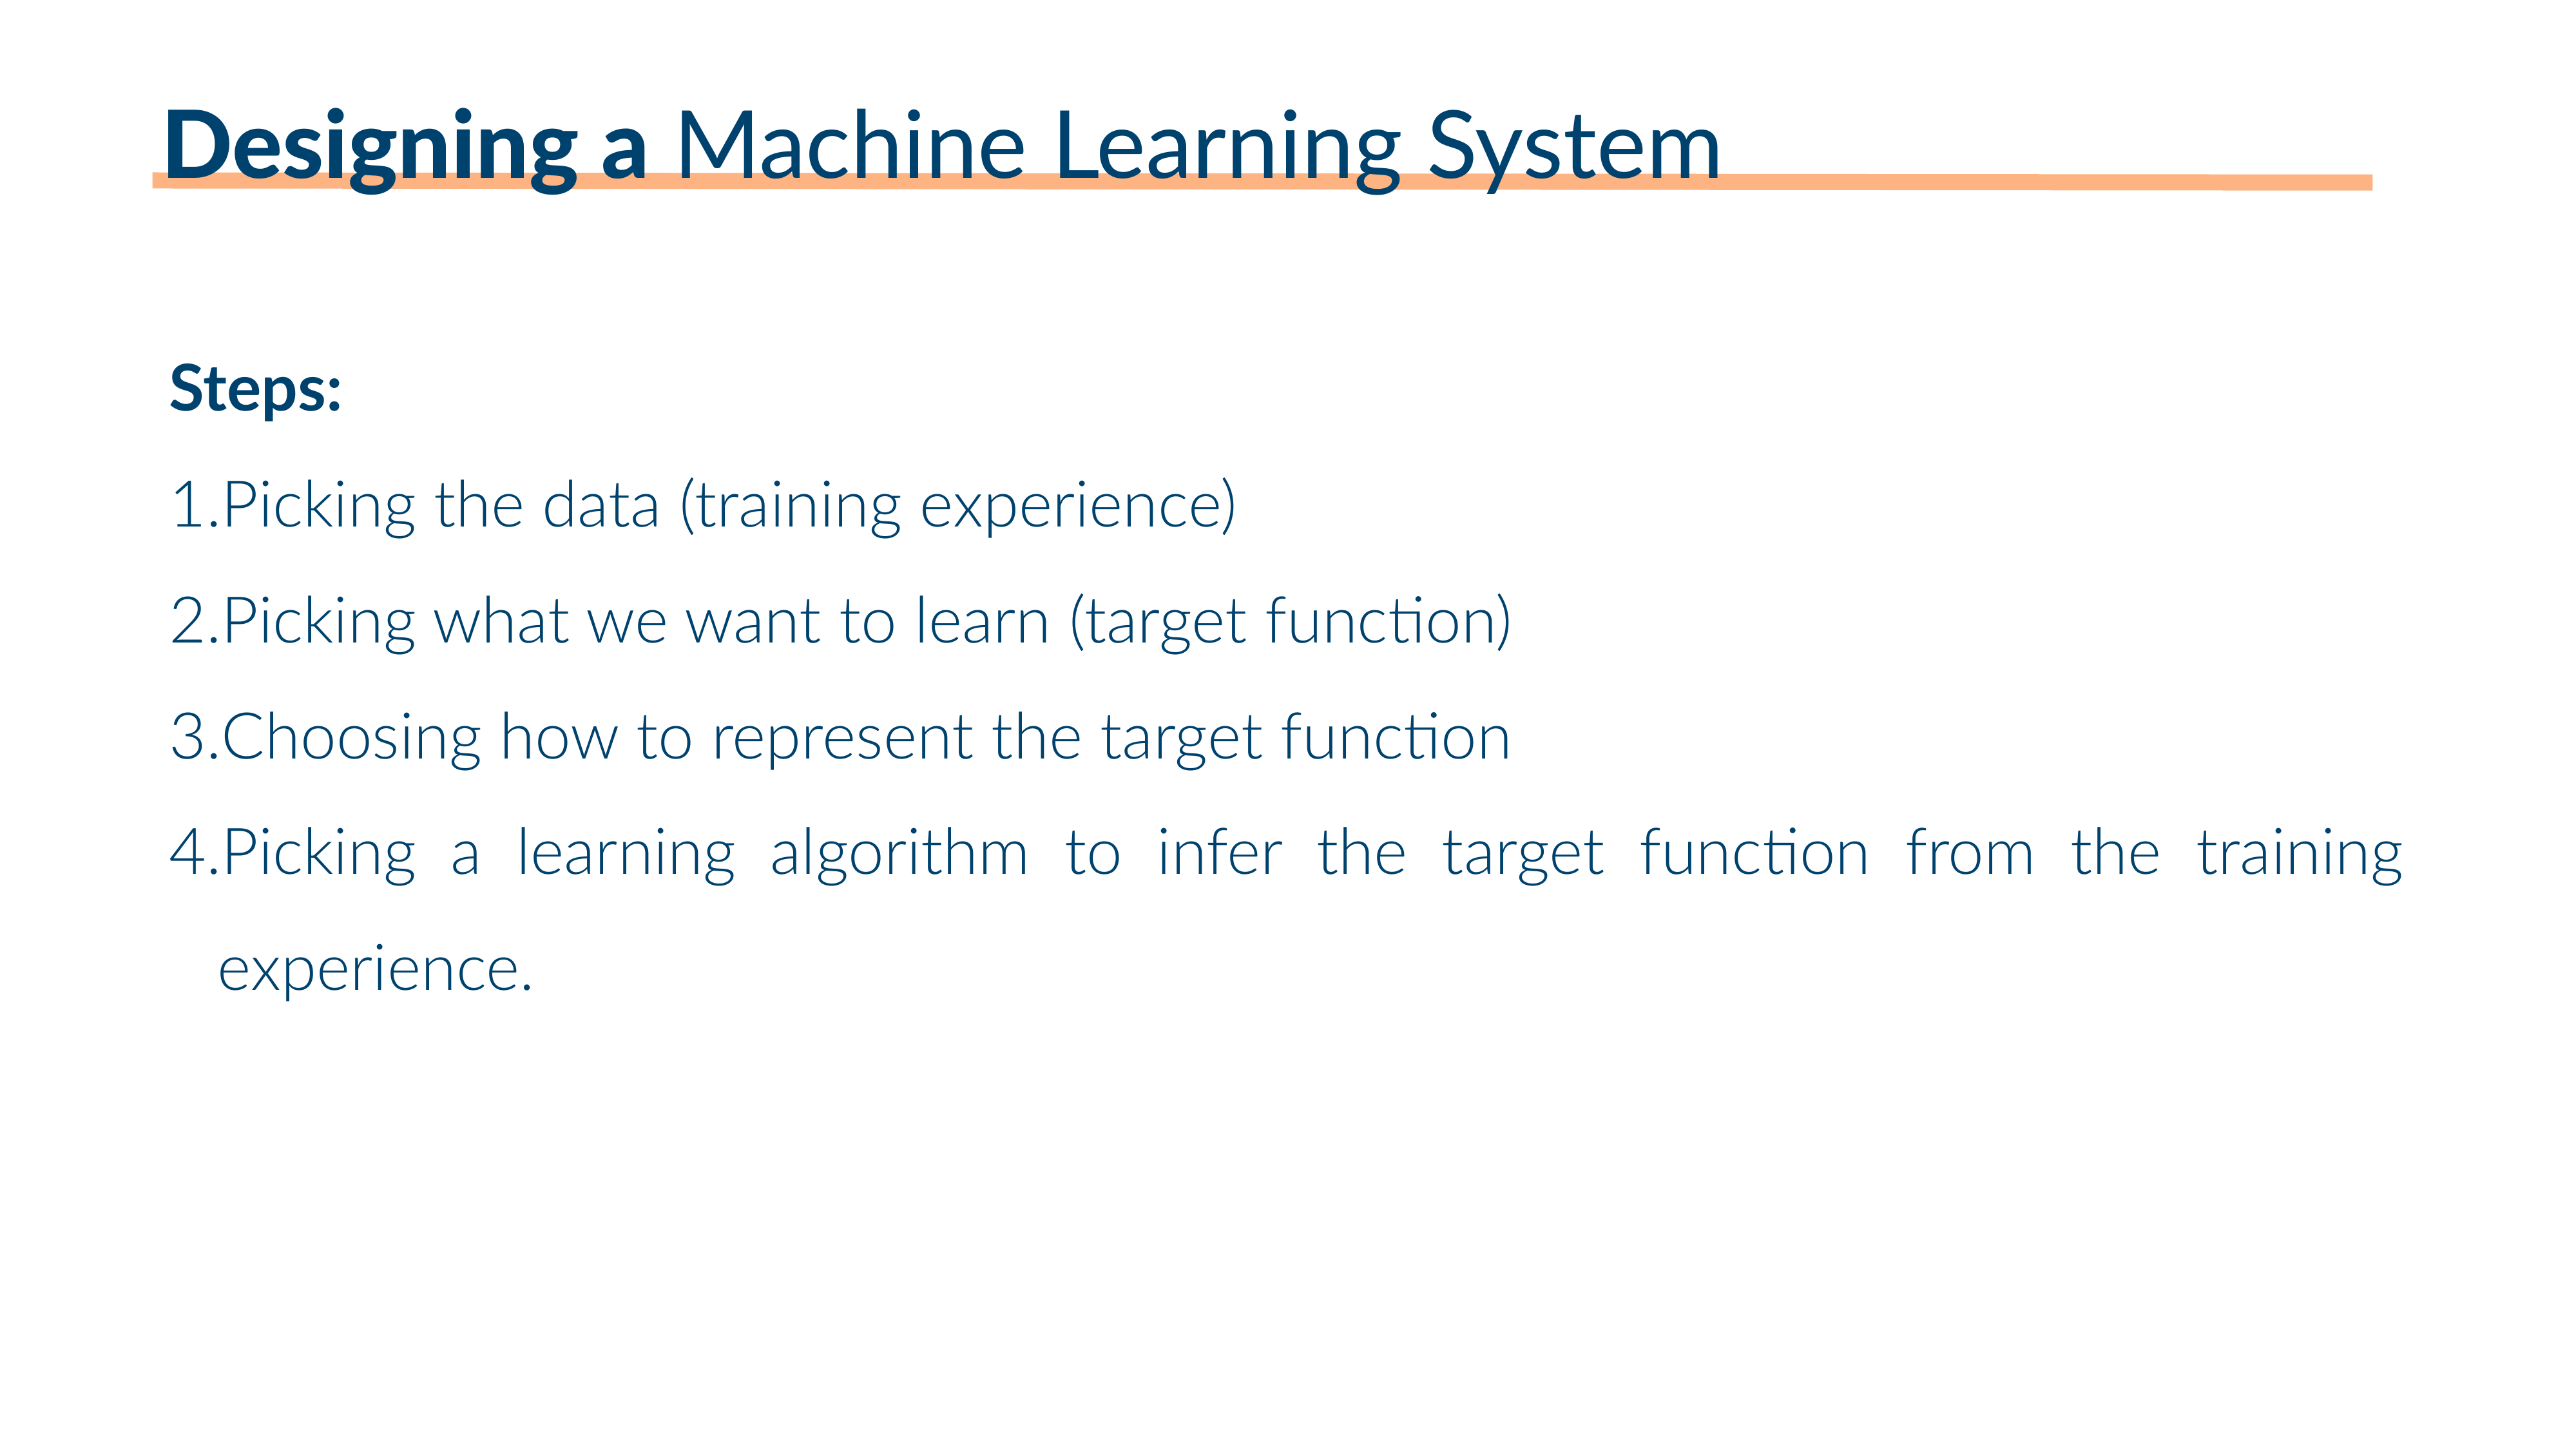

Designing a Machine Learning System
Steps:
Picking the data (training experience)
Picking what we want to learn (target function)
Choosing how to represent the target function
Picking a learning algorithm to infer the target function from the training experience.